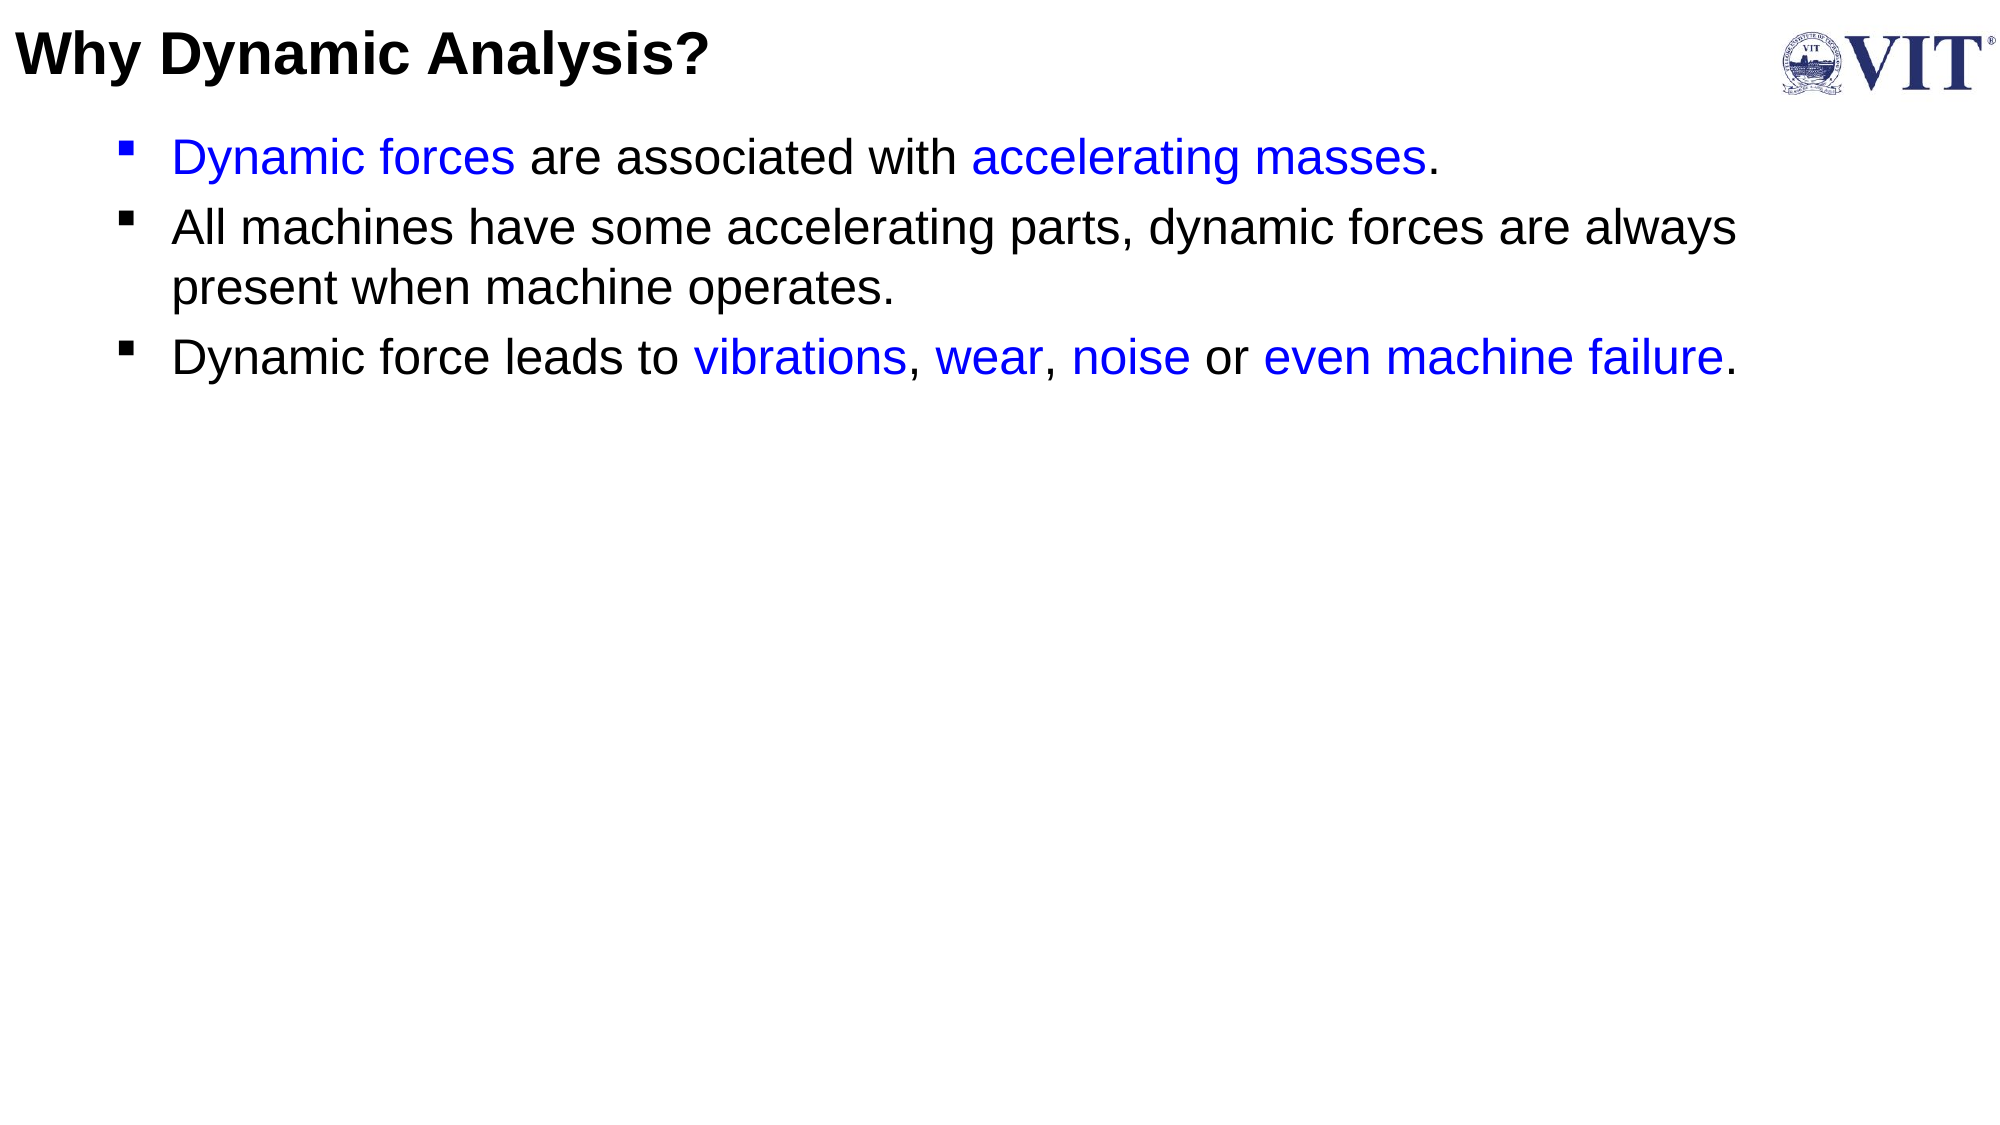

# Why Dynamic Analysis?
Dynamic forces are associated with accelerating masses.
All machines have some accelerating parts, dynamic forces are always present when machine operates.
Dynamic force leads to vibrations, wear, noise or even machine failure.